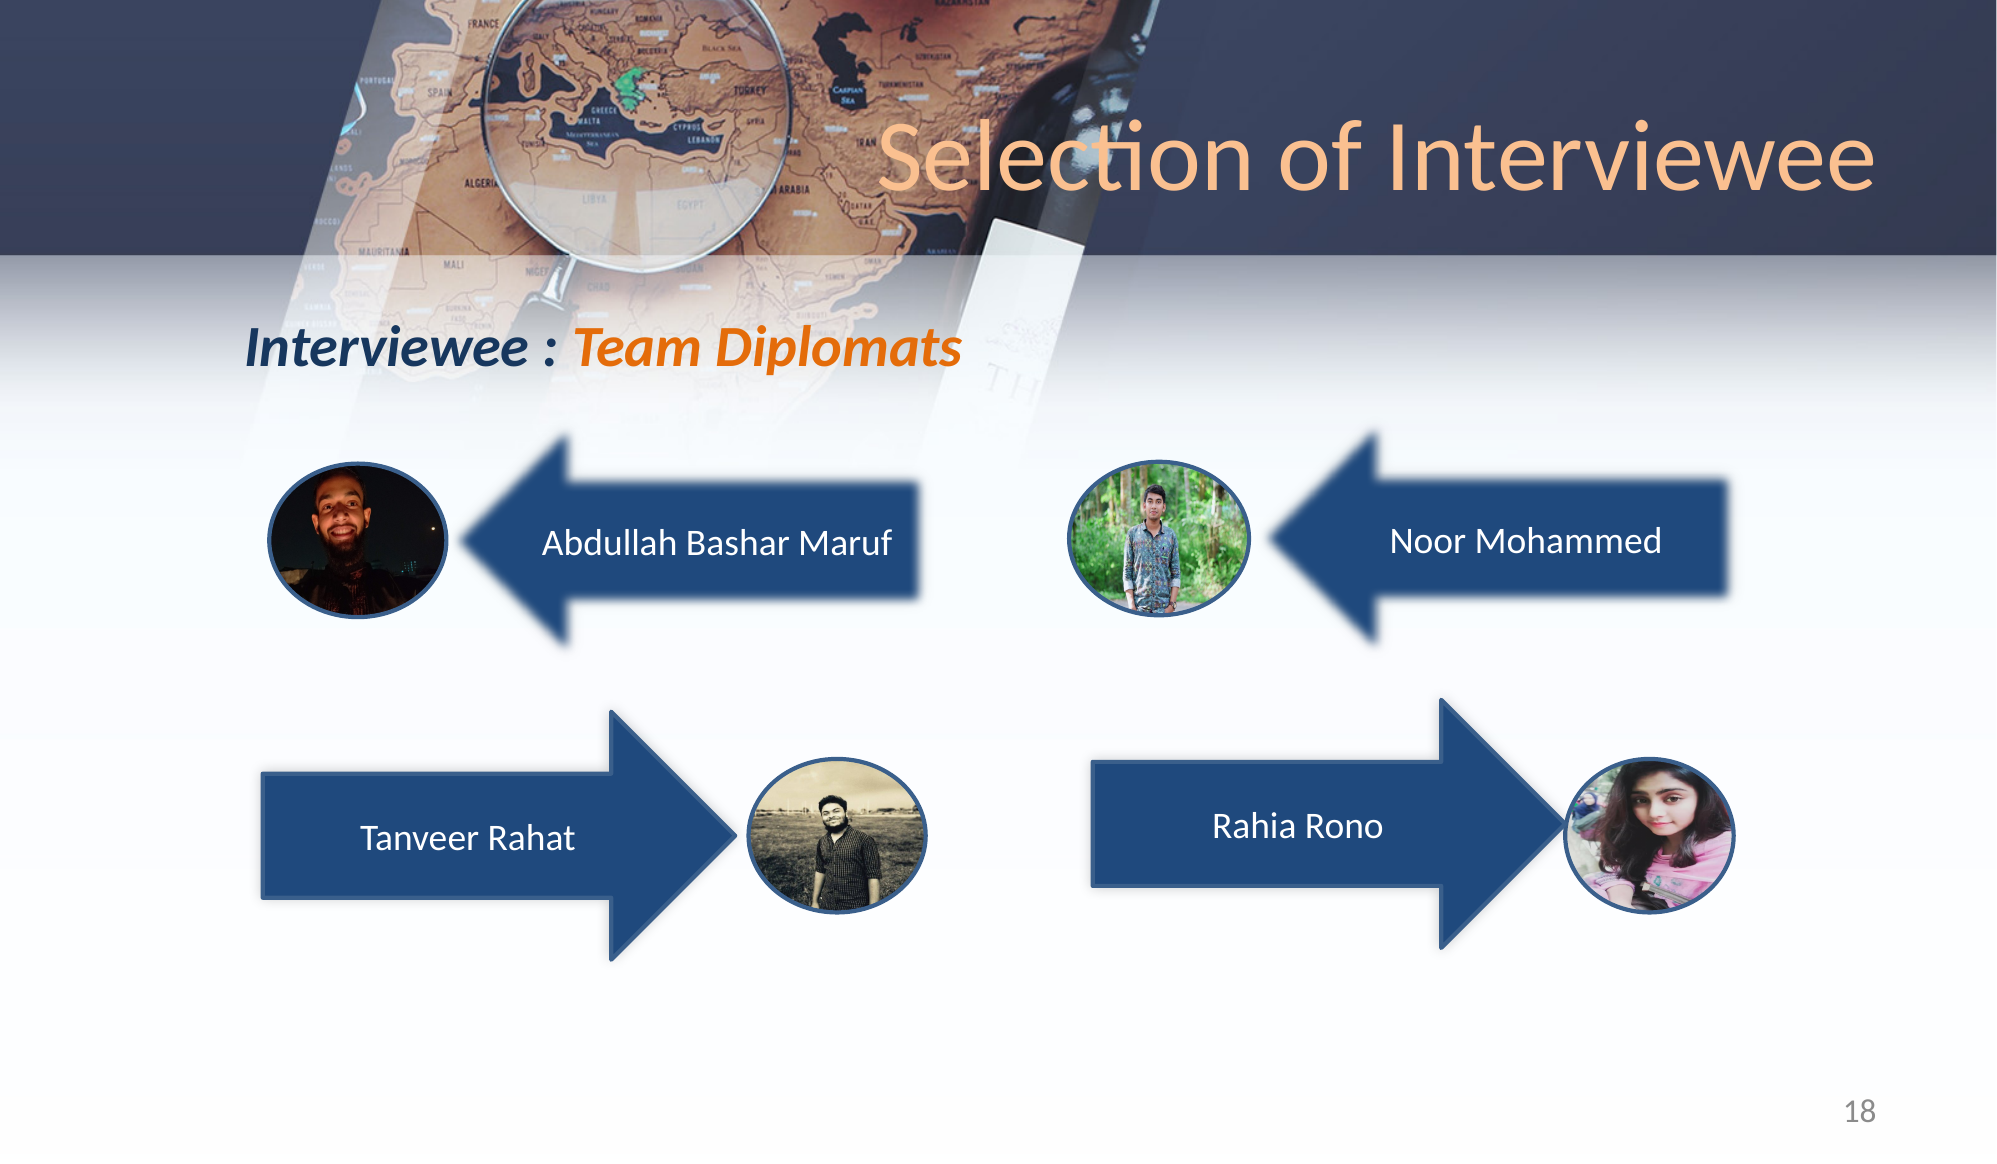

# Selection of Interviewee
      Interviewee : Team Diplomats
Noor Mohammed
Abdullah Bashar Maruf

Rahia Rono
Tanveer Rahat

18